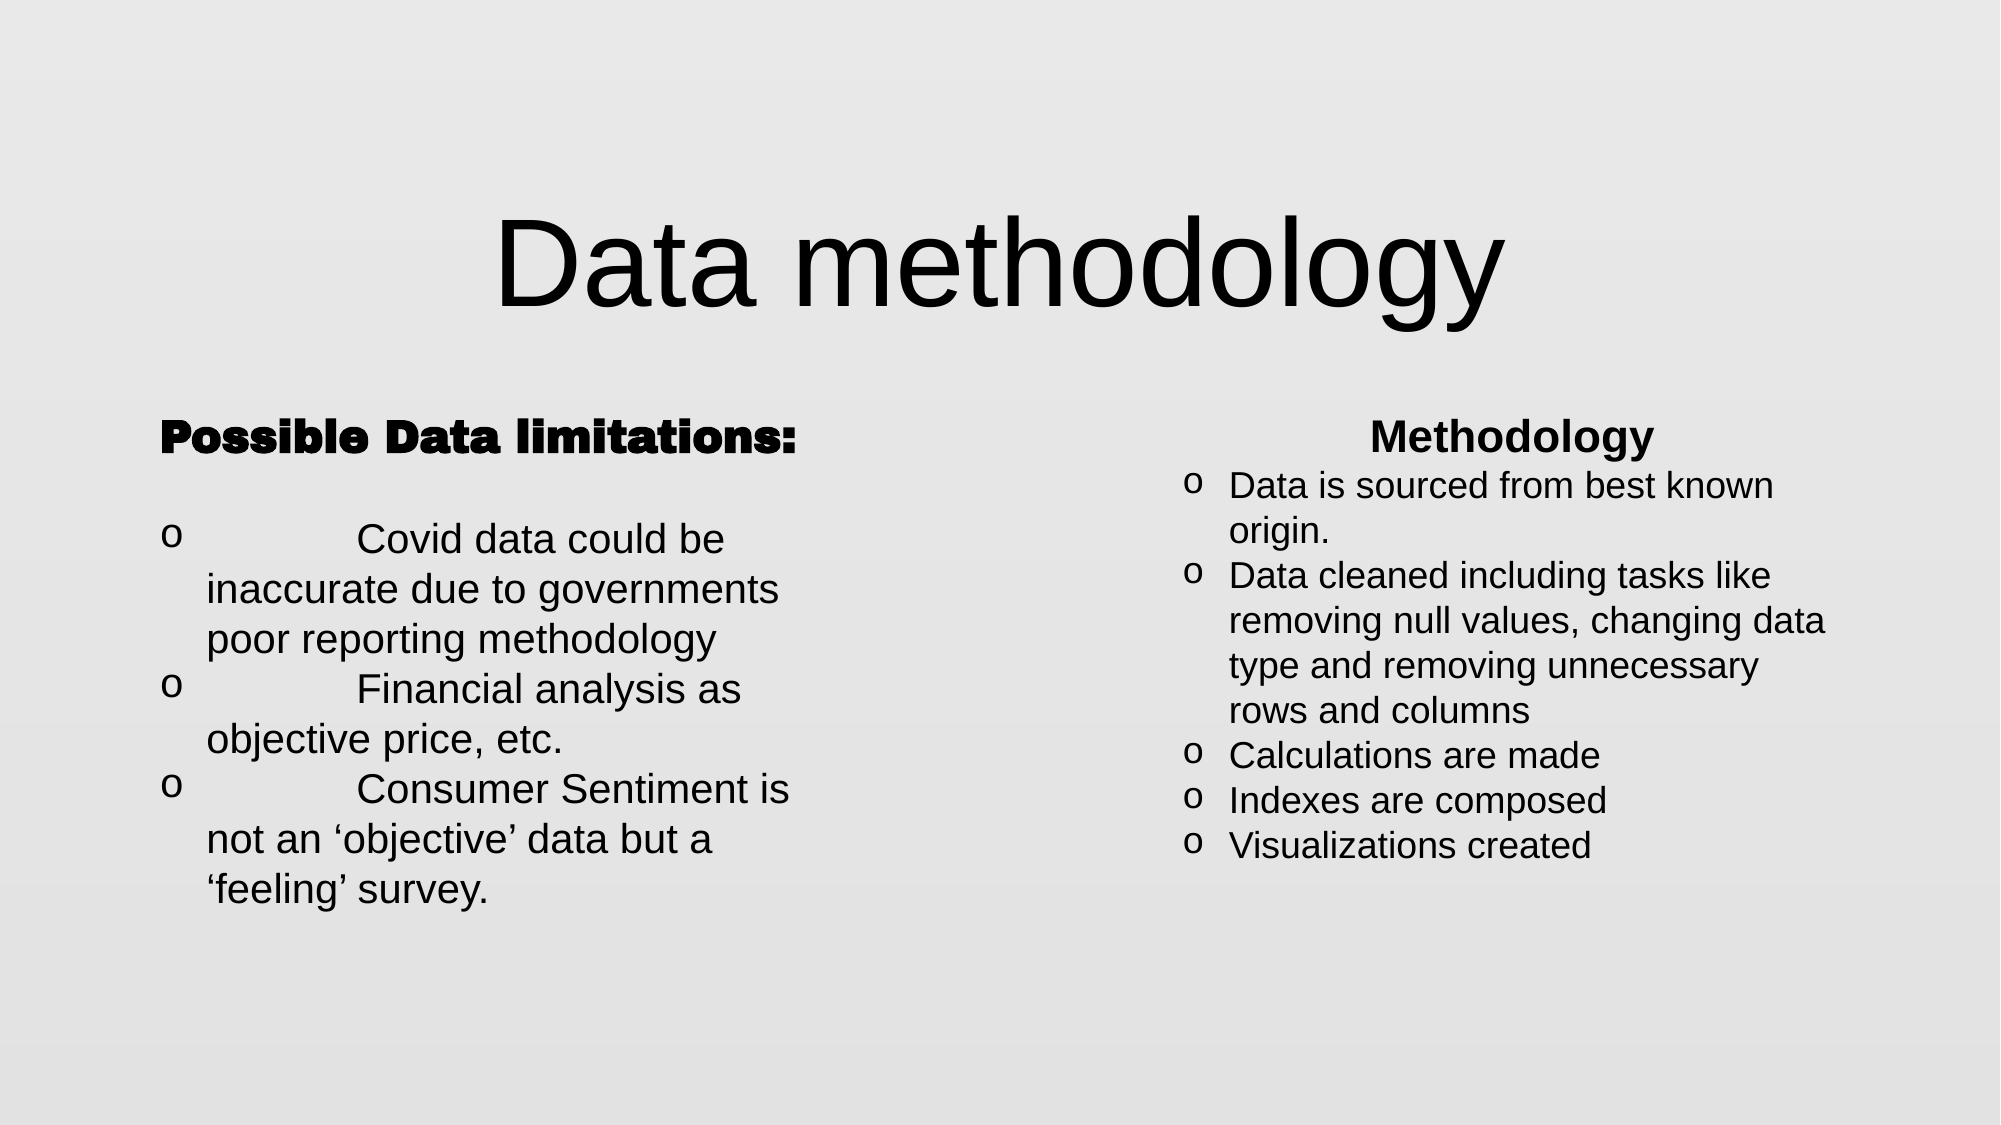

# Data methodology
Possible Data limitations:

	Covid data could be inaccurate due to governments poor reporting methodology
	Financial analysis as objective price, etc.
	Consumer Sentiment is not an ‘objective’ data but a ‘feeling’ survey.
Methodology
Data is sourced from best known origin.
Data cleaned including tasks like removing null values, changing data type and removing unnecessary rows and columns
Calculations are made
Indexes are composed
Visualizations created